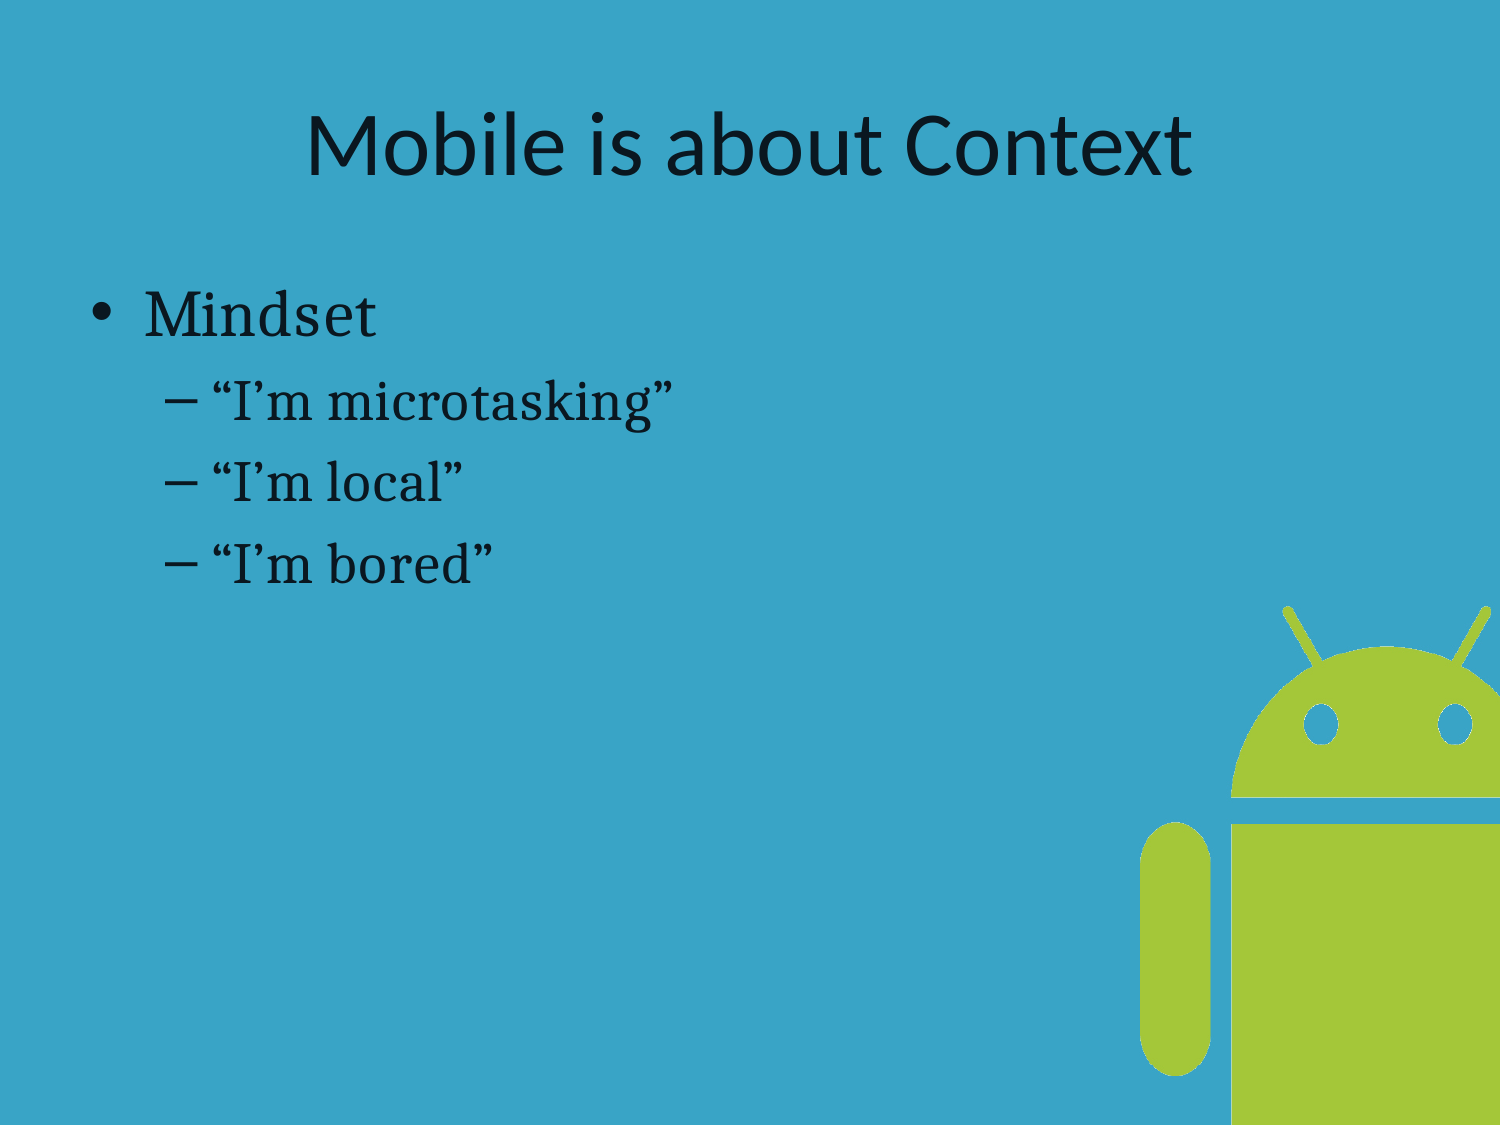

# Mobile is about Context
Mindset
“I’m microtasking”
“I’m local”
“I’m bored”